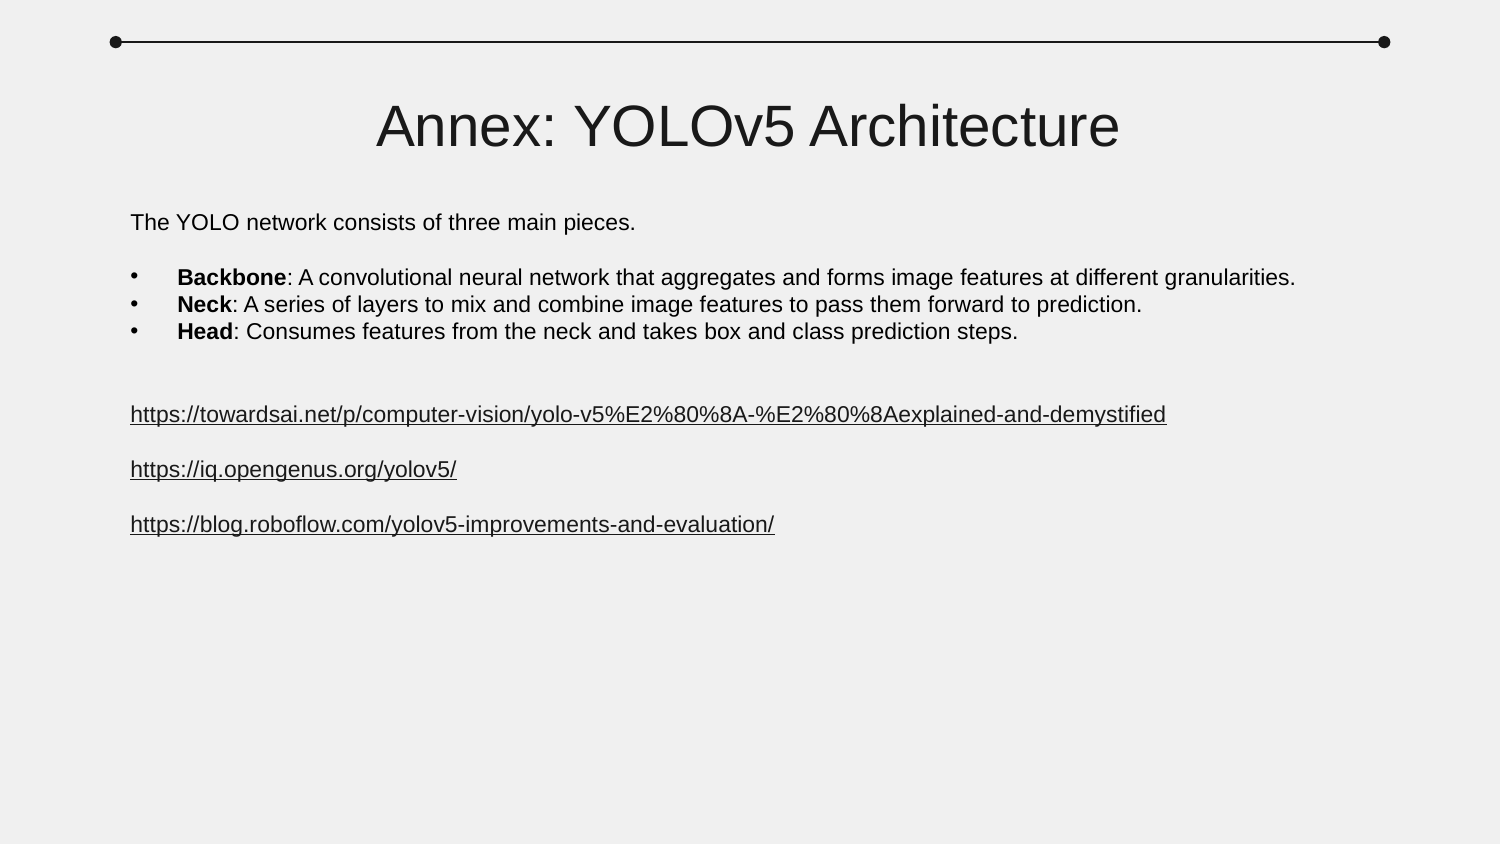

# Annex: YOLOv5 Architecture
The YOLO network consists of three main pieces.

Backbone: A convolutional neural network that aggregates and forms image features at different granularities.
Neck: A series of layers to mix and combine image features to pass them forward to prediction.
Head: Consumes features from the neck and takes box and class prediction steps.

https://towardsai.net/p/computer-vision/yolo-v5%E2%80%8A-%E2%80%8Aexplained-and-demystified

https://iq.opengenus.org/yolov5/

https://blog.roboflow.com/yolov5-improvements-and-evaluation/